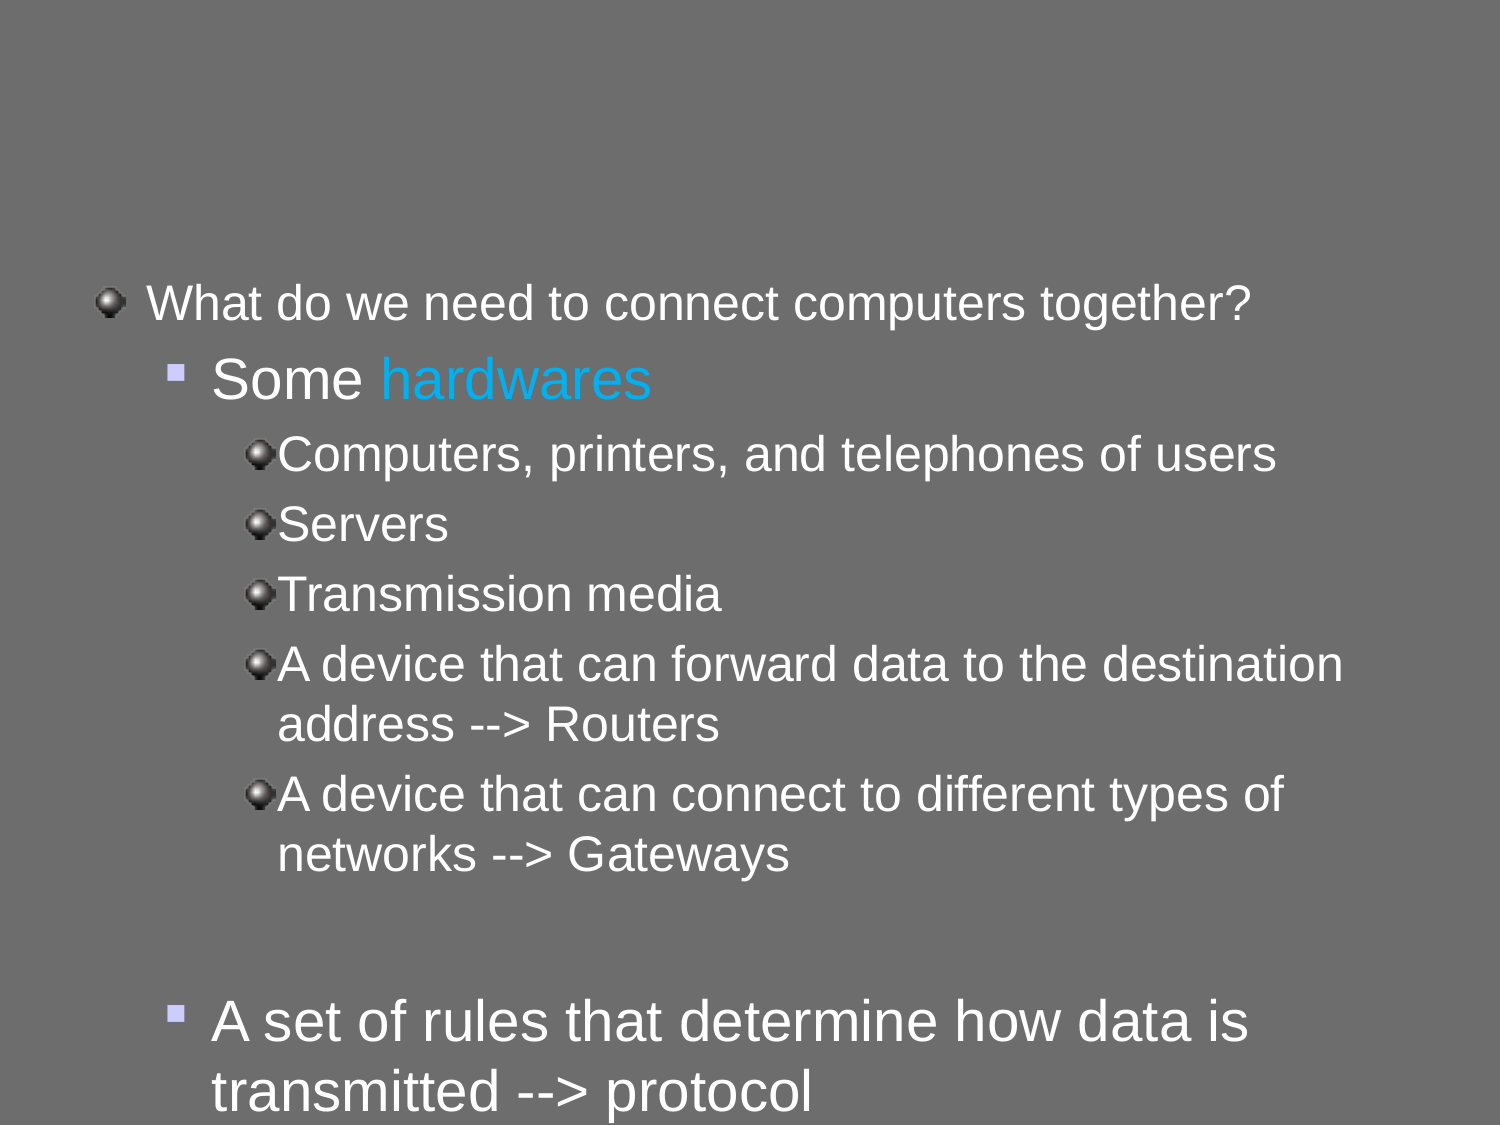

#
What do we need to connect computers together?
Some hardwares
Computers, printers, and telephones of users
Servers
Transmission media
A device that can forward data to the destination address --> Routers
A device that can connect to different types of networks --> Gateways

A set of rules that determine how data is transmitted --> protocol